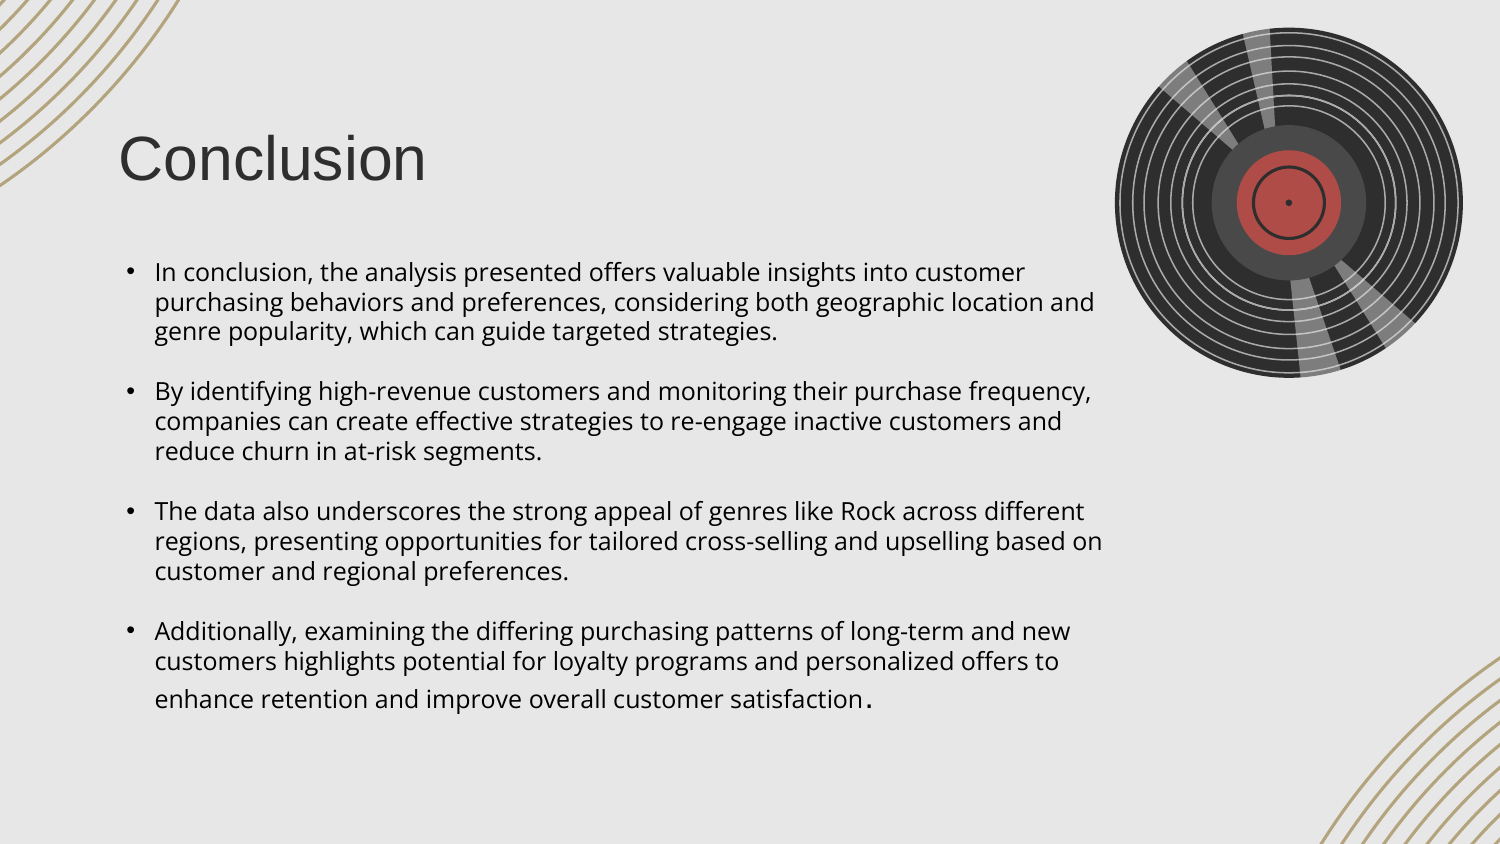

# Conclusion
In conclusion, the analysis presented offers valuable insights into customer purchasing behaviors and preferences, considering both geographic location and genre popularity, which can guide targeted strategies.

By identifying high-revenue customers and monitoring their purchase frequency, companies can create effective strategies to re-engage inactive customers and reduce churn in at-risk segments.

The data also underscores the strong appeal of genres like Rock across different regions, presenting opportunities for tailored cross-selling and upselling based on customer and regional preferences.

Additionally, examining the differing purchasing patterns of long-term and new customers highlights potential for loyalty programs and personalized offers to enhance retention and improve overall customer satisfaction.